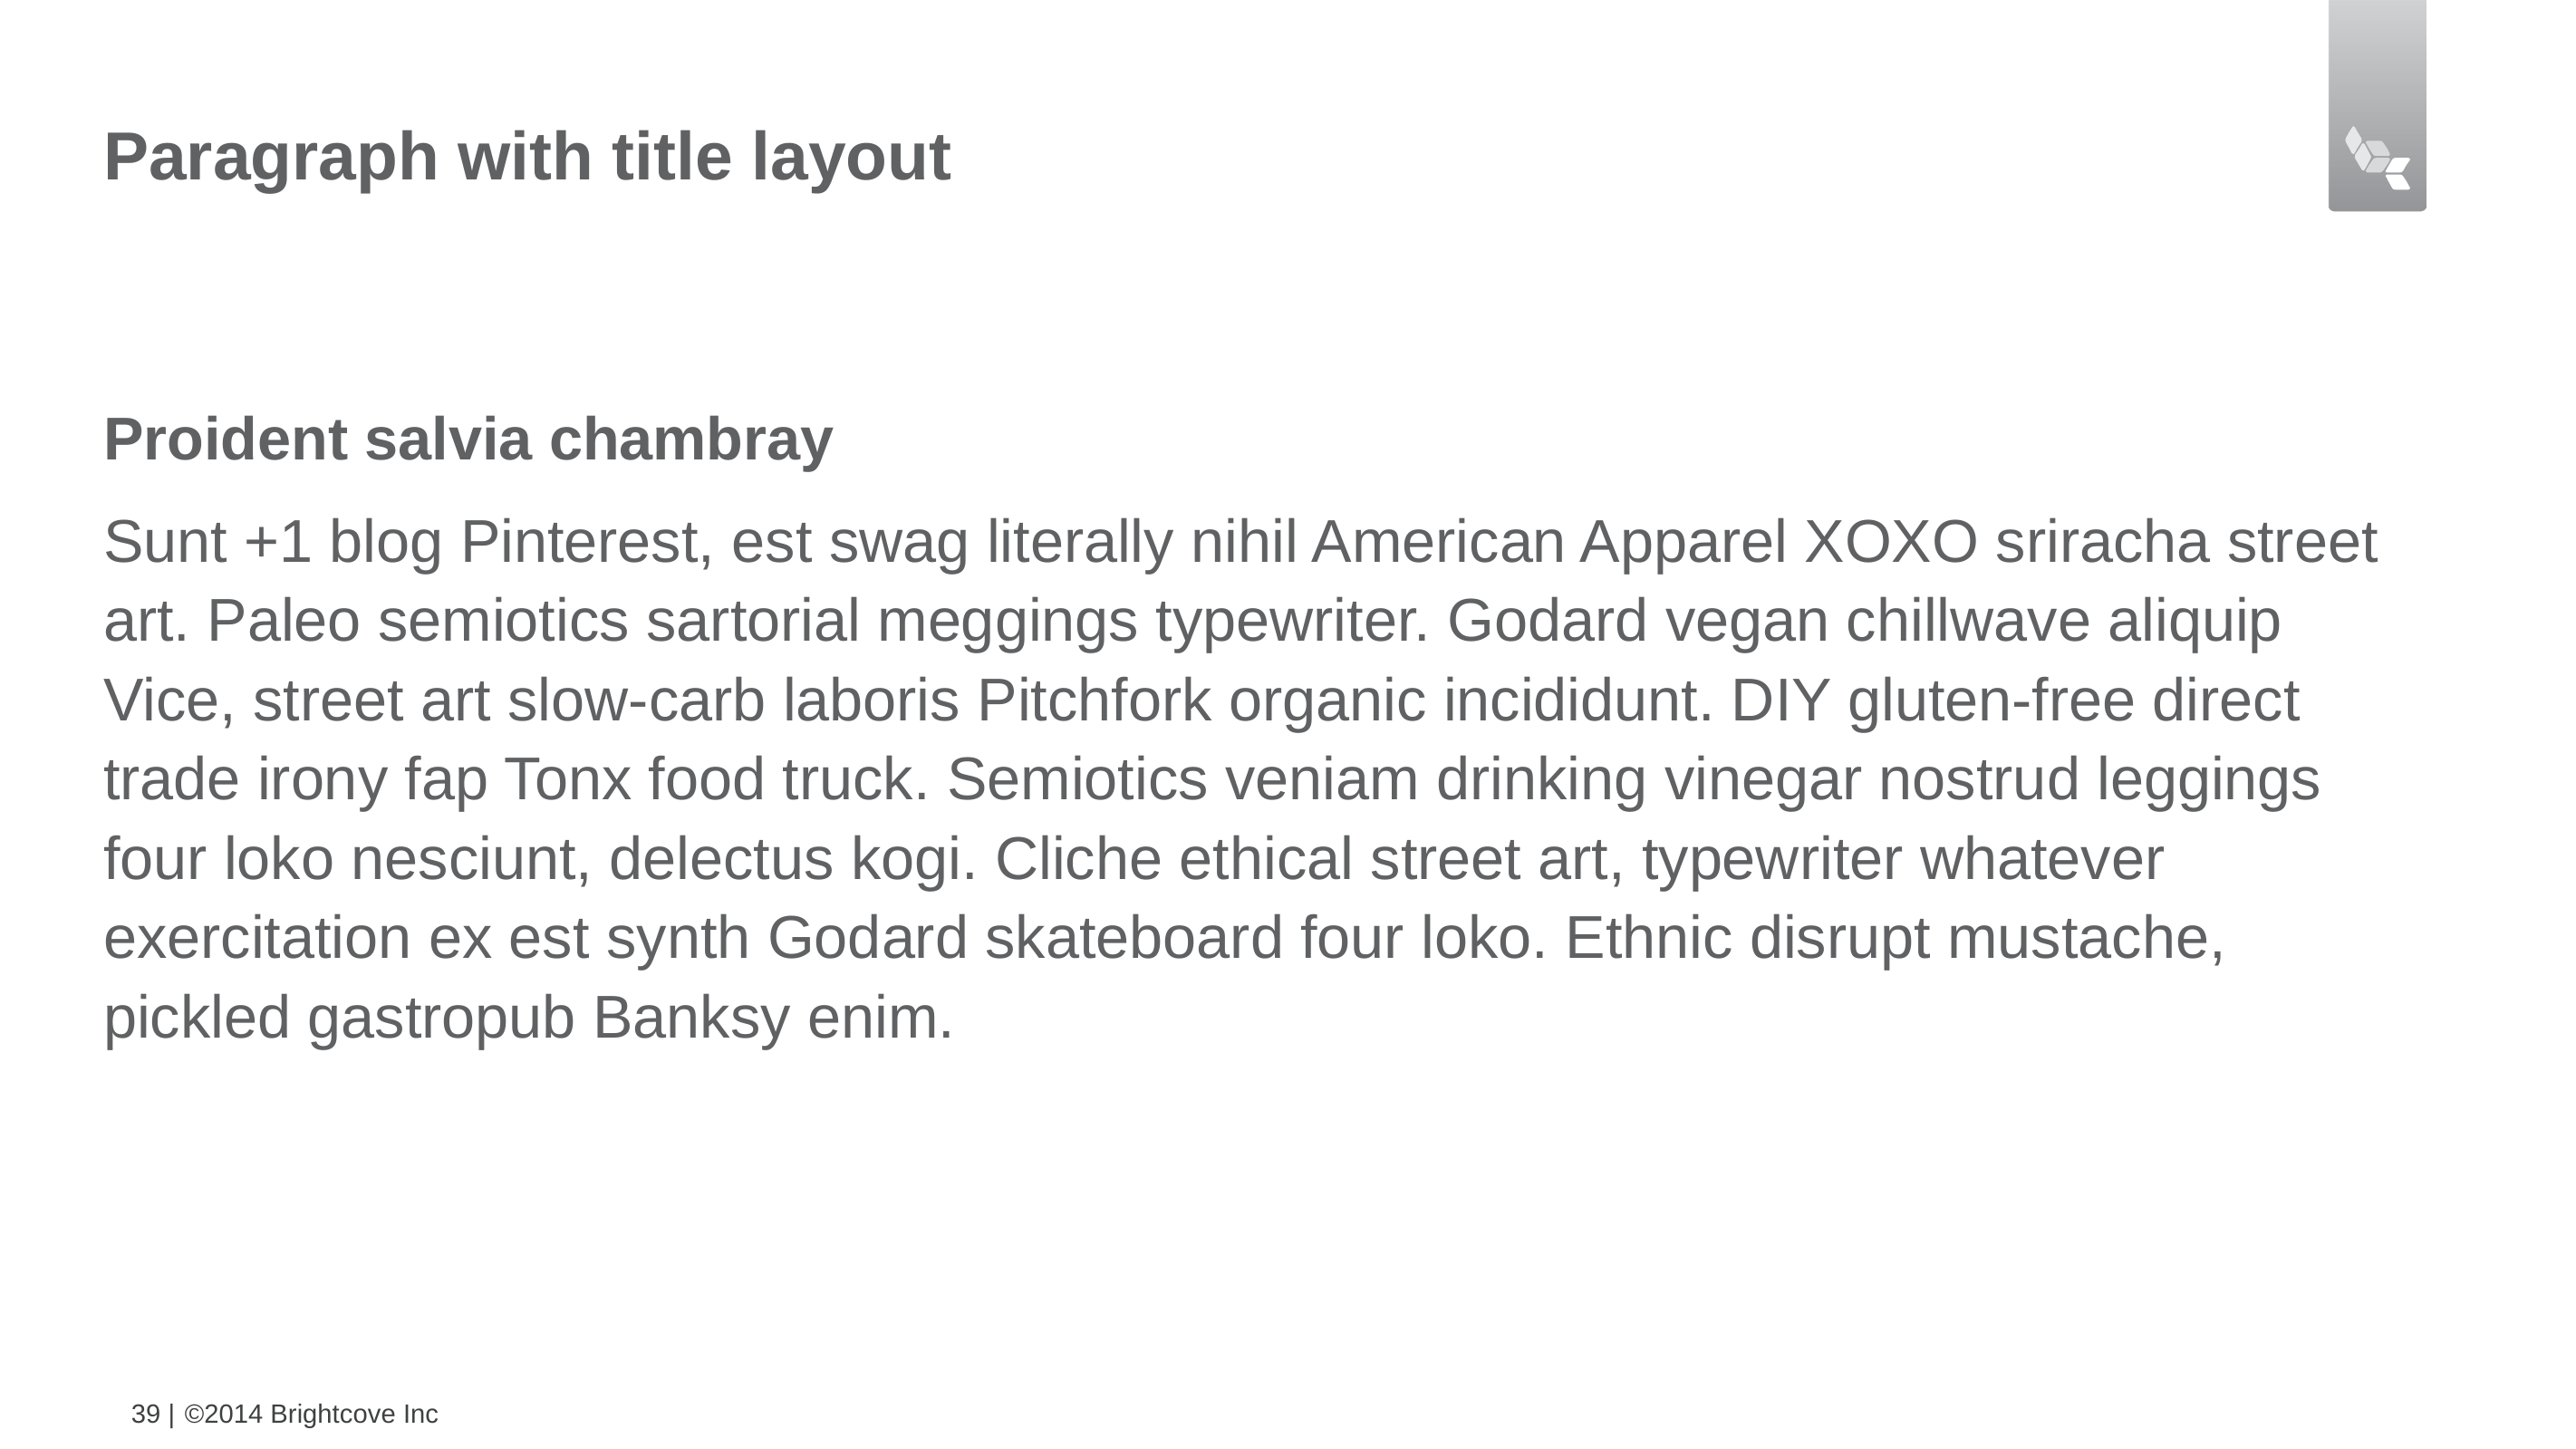

# Paragraph with title layout
Proident salvia chambray
Sunt +1 blog Pinterest, est swag literally nihil American Apparel XOXO sriracha street art. Paleo semiotics sartorial meggings typewriter. Godard vegan chillwave aliquip Vice, street art slow-carb laboris Pitchfork organic incididunt. DIY gluten-free direct trade irony fap Tonx food truck. Semiotics veniam drinking vinegar nostrud leggings four loko nesciunt, delectus kogi. Cliche ethical street art, typewriter whatever exercitation ex est synth Godard skateboard four loko. Ethnic disrupt mustache, pickled gastropub Banksy enim.
39 |
©2014 Brightcove Inc